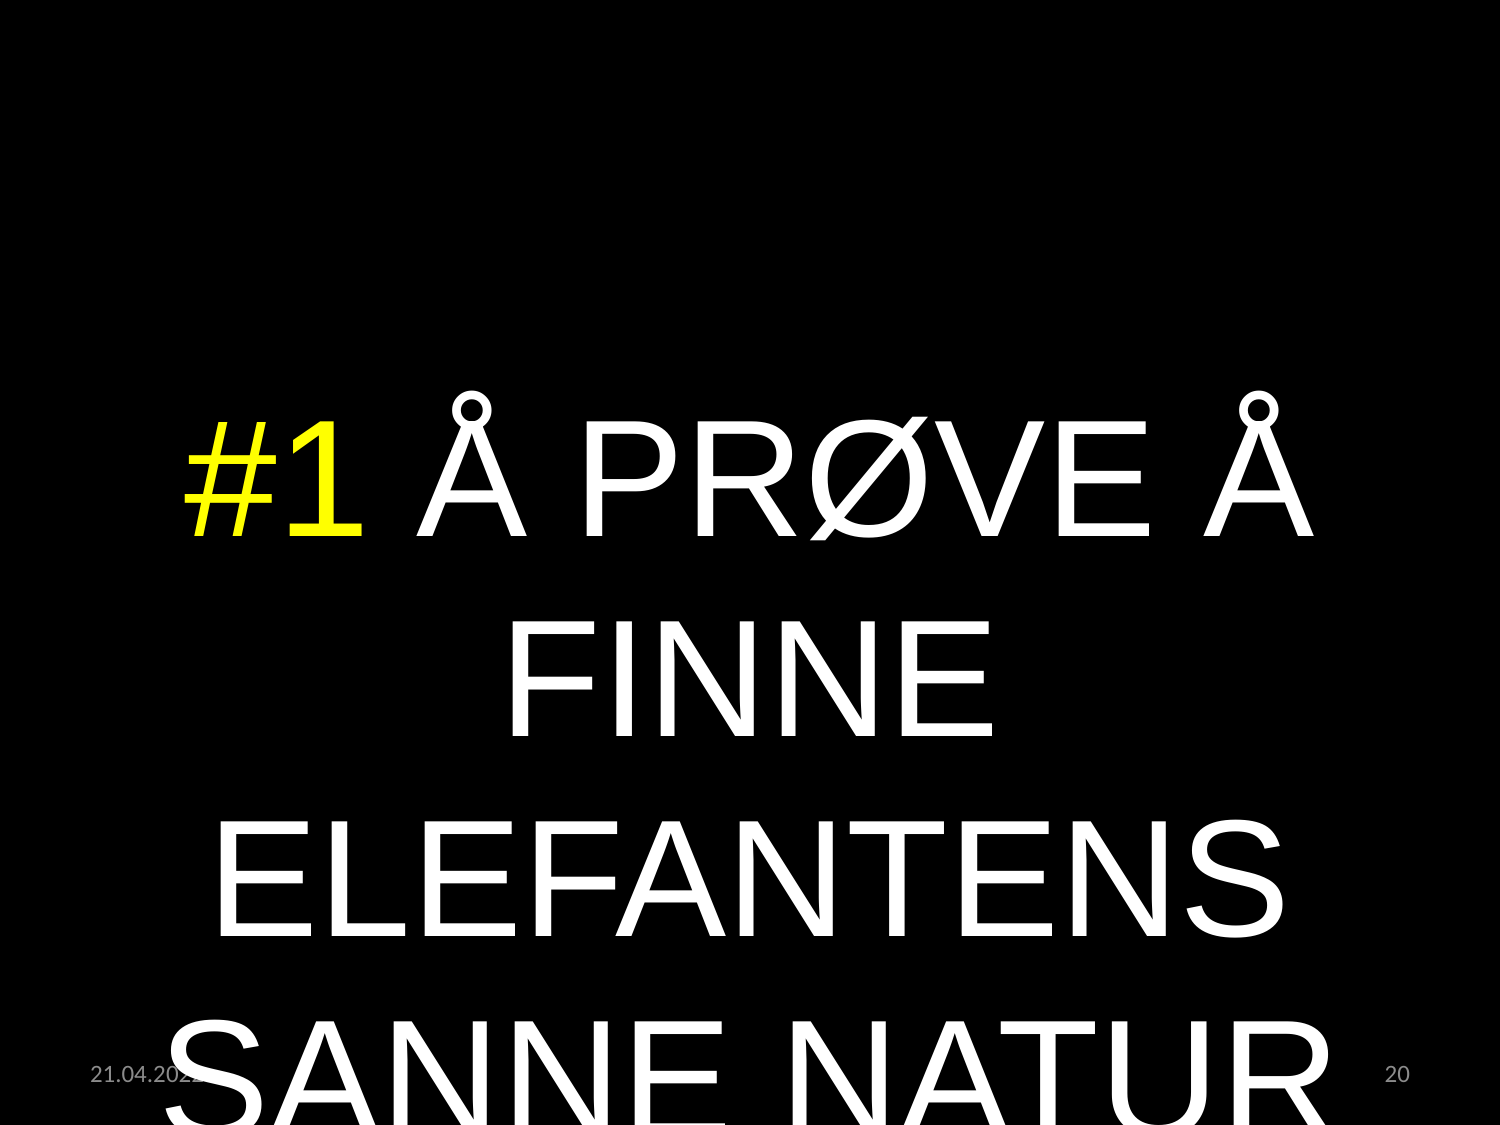

#1 Å PRØVE Å FINNE ELEFANTENS SANNE NATUR
21.04.2022
20